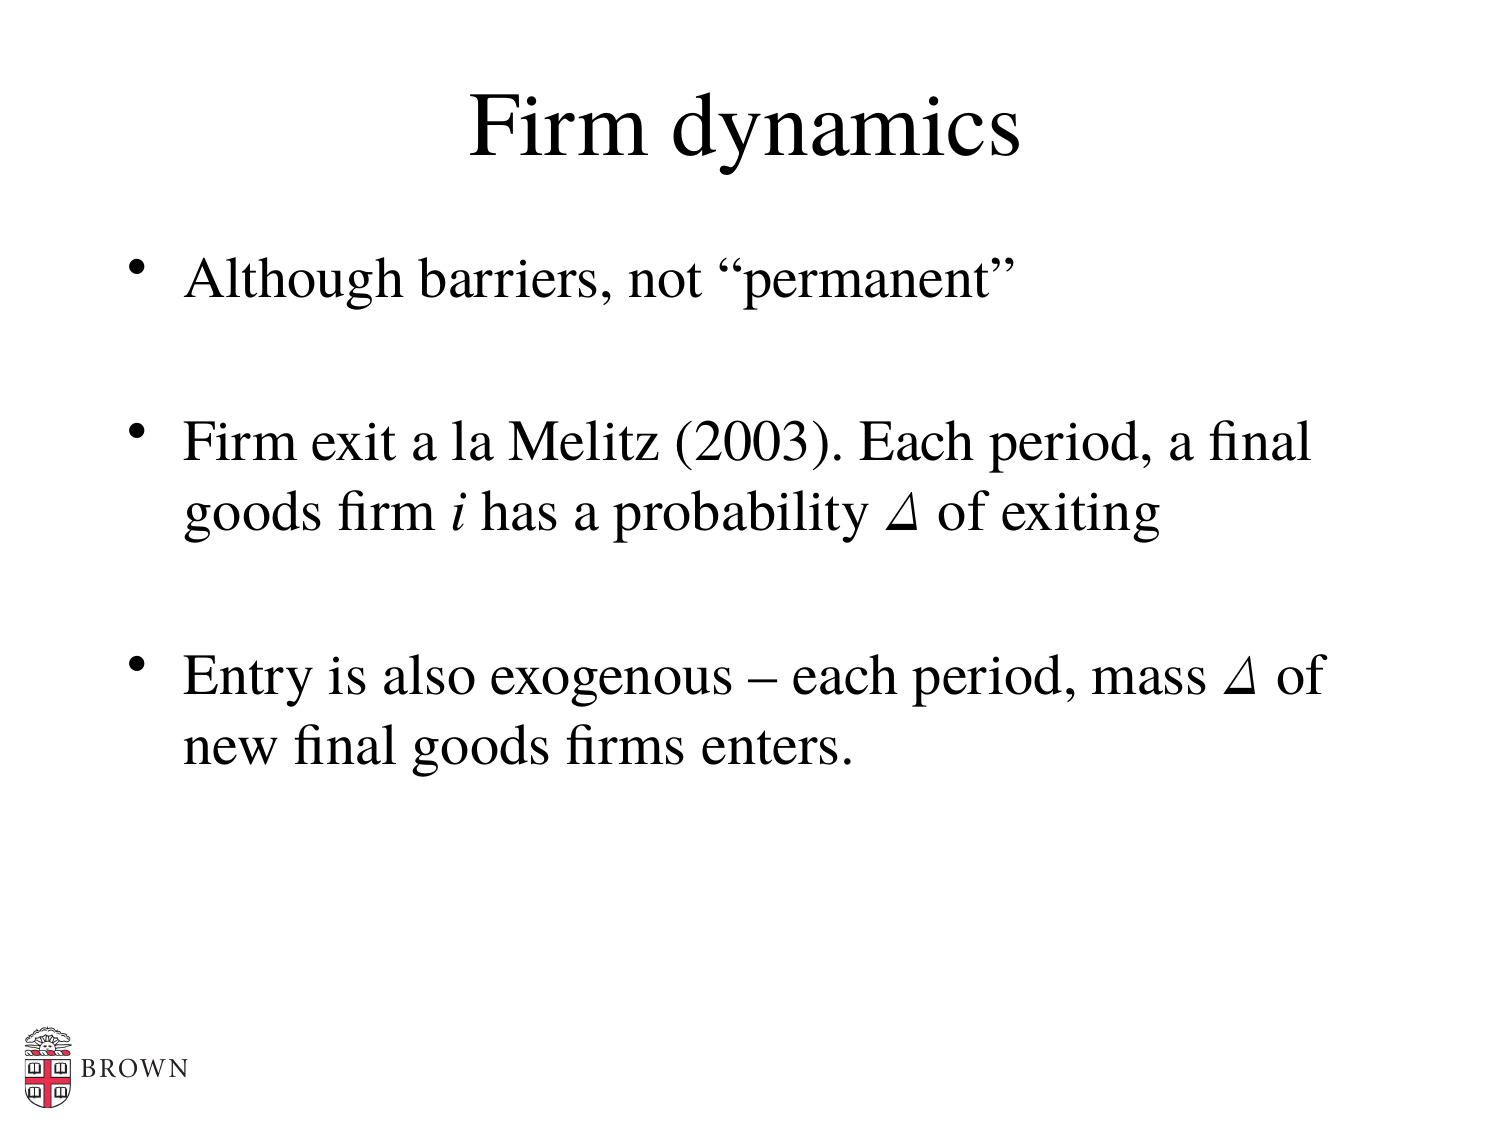

# Firm dynamics

Although barriers, not “permanent”

Firm exit a la Melitz (2003). Each period, a final goods firm i has a probability Δ of exiting

Entry is also exogenous – each period, mass Δ of new final goods firms enters.